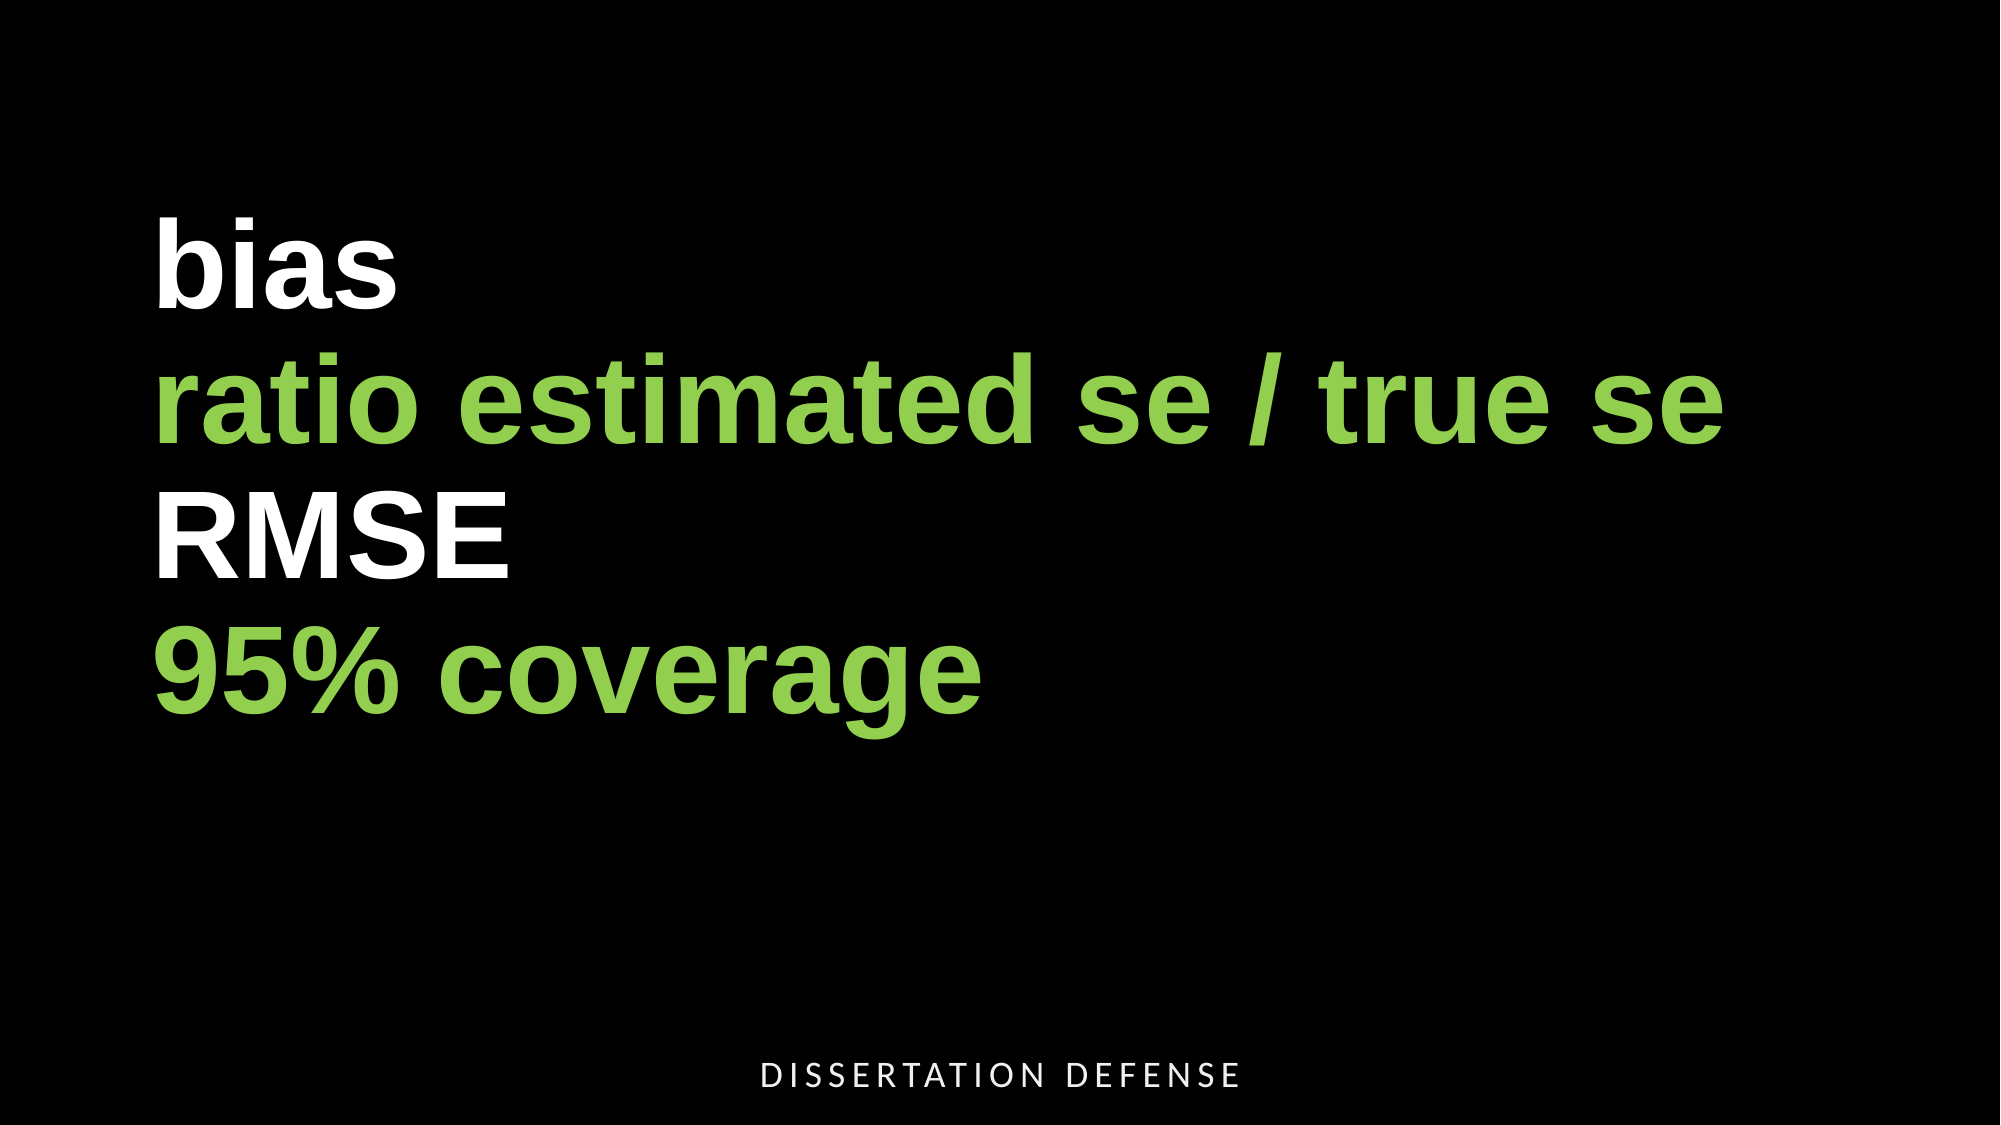

# bias ratio estimated se / true se RMSE 95% coverage